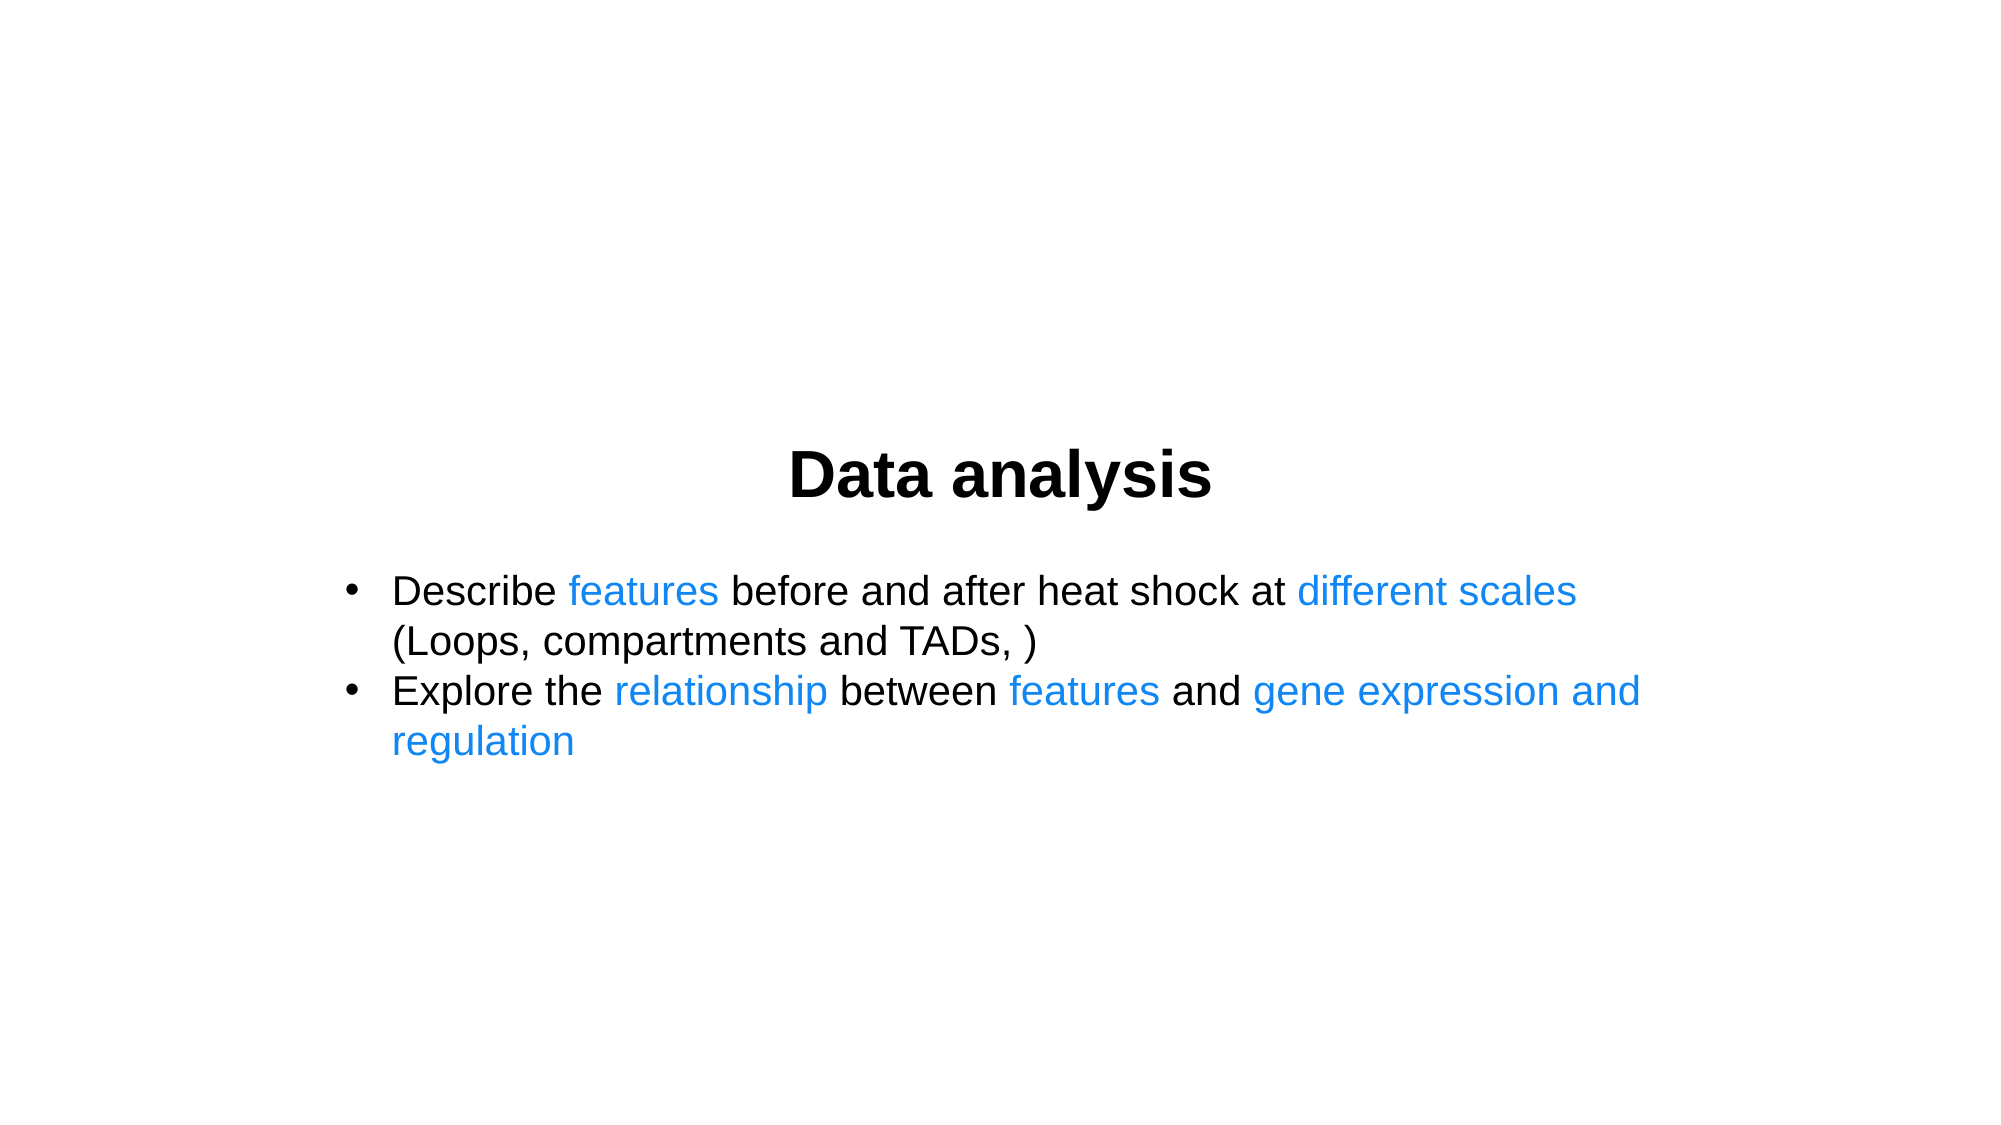

Data analysis
Describe features before and after heat shock at different scales (Loops, compartments and TADs, )
Explore the relationship between features and gene expression and regulation
21